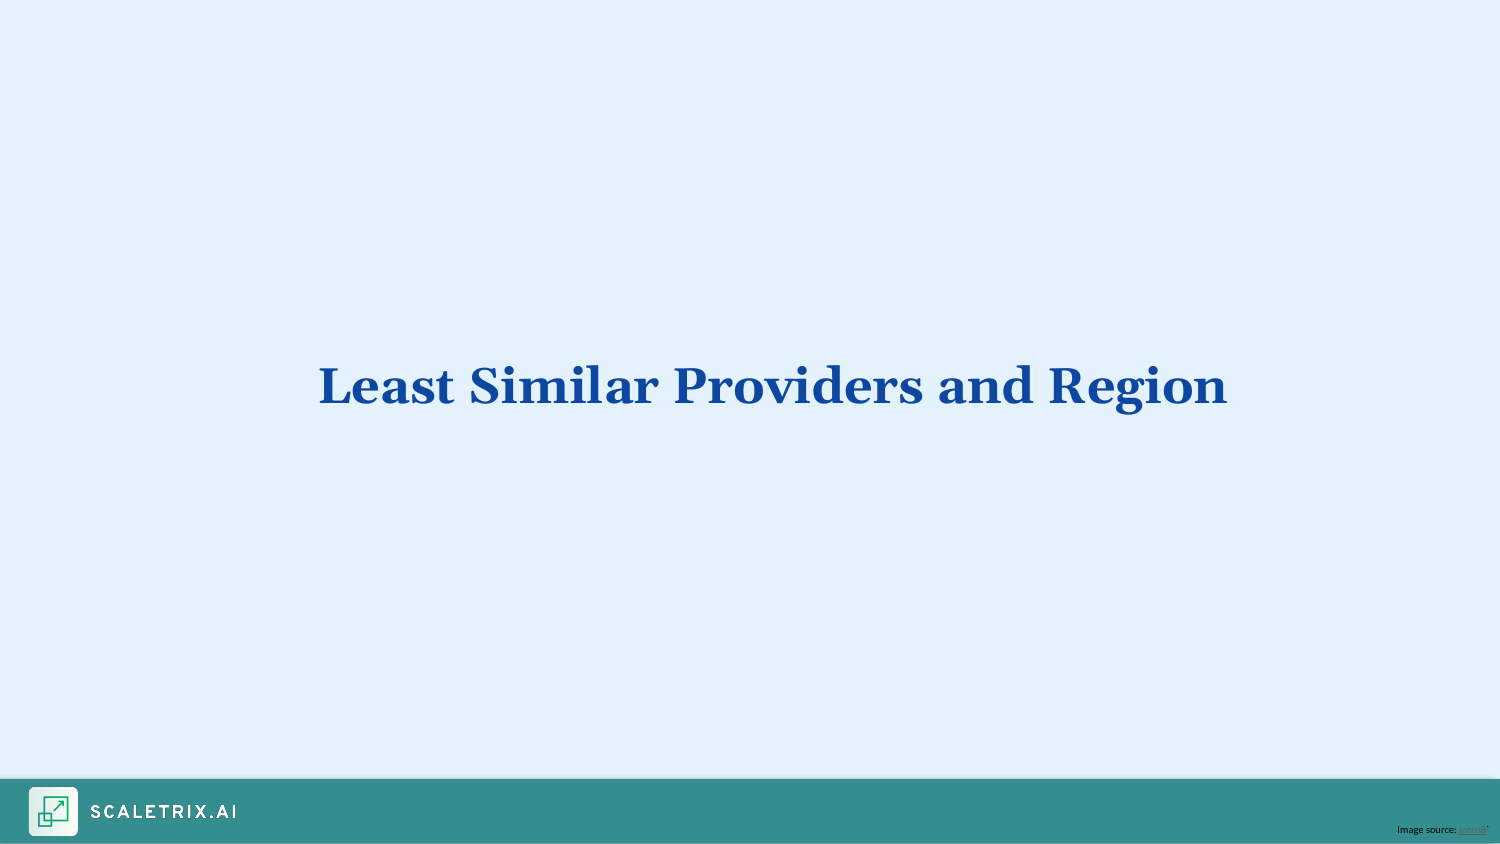

Least Similar Providers and Region
Image source: icons8`